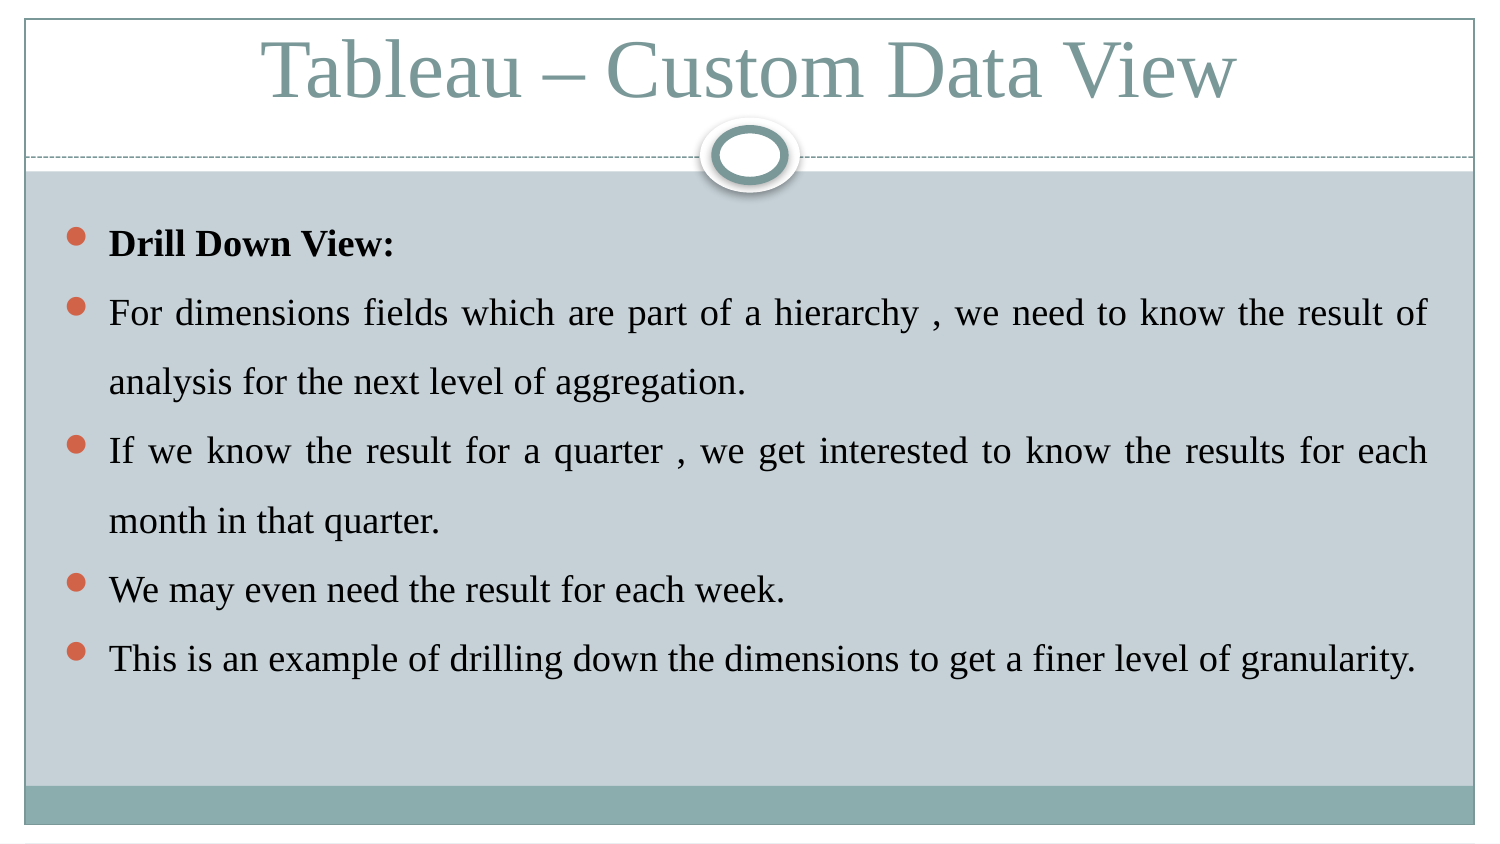

# Tableau – Custom Data View
Drill Down View:
For dimensions fields which are part of a hierarchy , we need to know the result of analysis for the next level of aggregation.
If we know the result for a quarter , we get interested to know the results for each month in that quarter.
We may even need the result for each week.
This is an example of drilling down the dimensions to get a finer level of granularity.